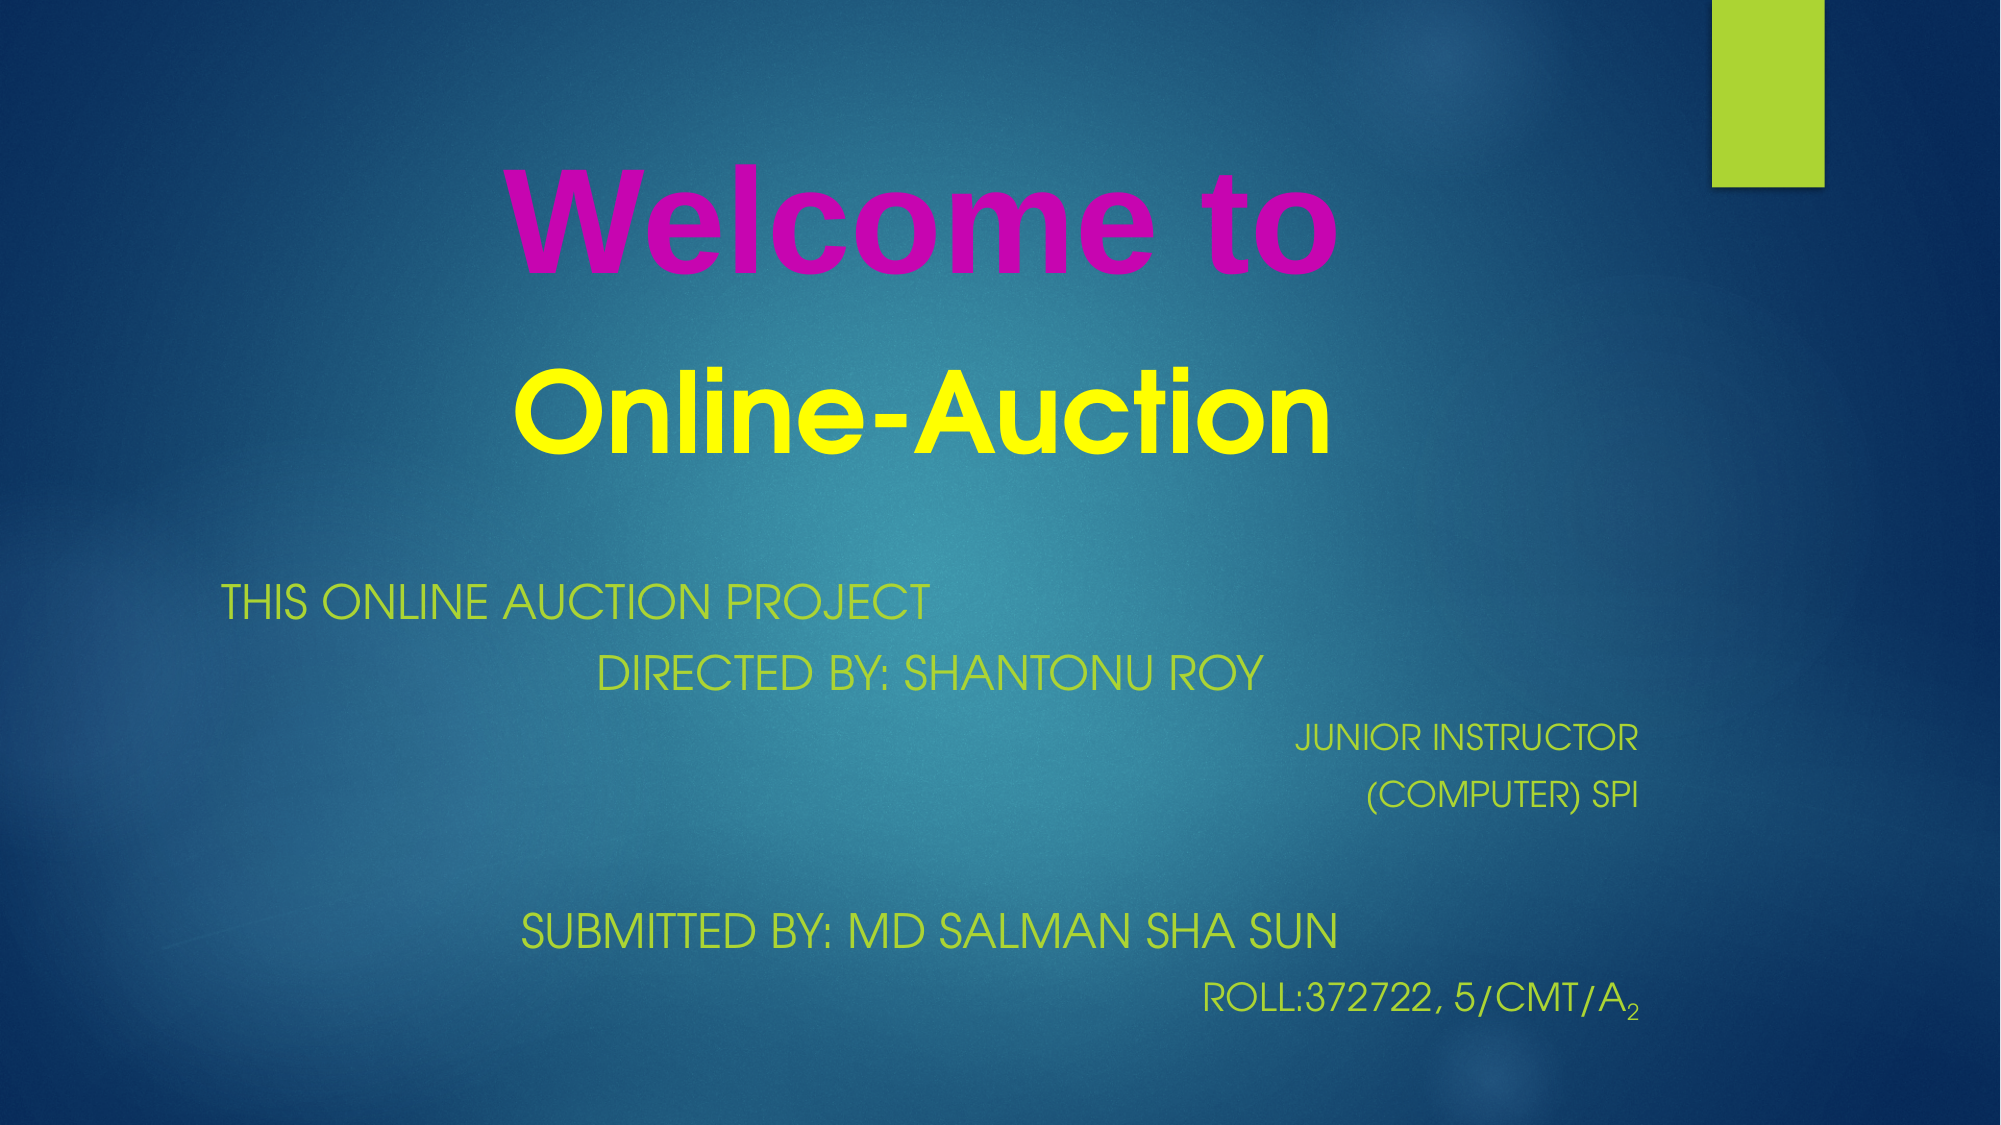

# Welcome to Online-Auction
This online auction project
Directed by: shantonu roy
Junior instructor
(computer) spi

Submitted by: Md salman sha sun
Roll:372722, 5/cmt/a2